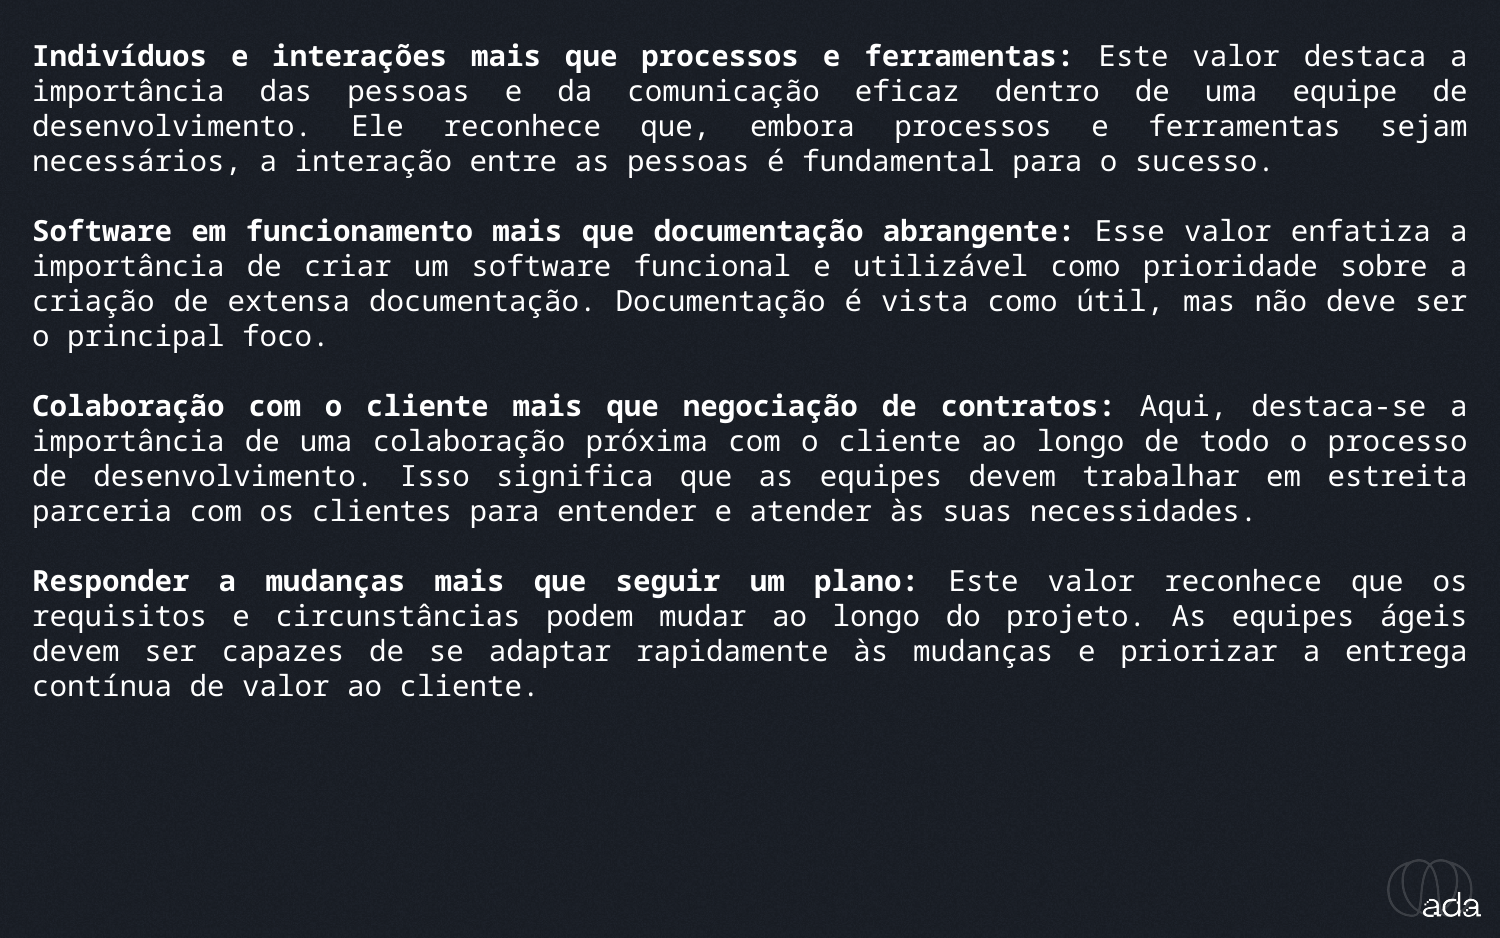

_valores do manifesto ágil
Indivíduos e interações mais que processos e ferramentas: Este valor destaca a importância das pessoas e da comunicação eficaz dentro de uma equipe de desenvolvimento. Ele reconhece que, embora processos e ferramentas sejam necessários, a interação entre as pessoas é fundamental para o sucesso.

Software em funcionamento mais que documentação abrangente: Esse valor enfatiza a importância de criar um software funcional e utilizável como prioridade sobre a criação de extensa documentação. Documentação é vista como útil, mas não deve ser o principal foco.

Colaboração com o cliente mais que negociação de contratos: Aqui, destaca-se a importância de uma colaboração próxima com o cliente ao longo de todo o processo de desenvolvimento. Isso significa que as equipes devem trabalhar em estreita parceria com os clientes para entender e atender às suas necessidades.

Responder a mudanças mais que seguir um plano: Este valor reconhece que os requisitos e circunstâncias podem mudar ao longo do projeto. As equipes ágeis devem ser capazes de se adaptar rapidamente às mudanças e priorizar a entrega contínua de valor ao cliente.